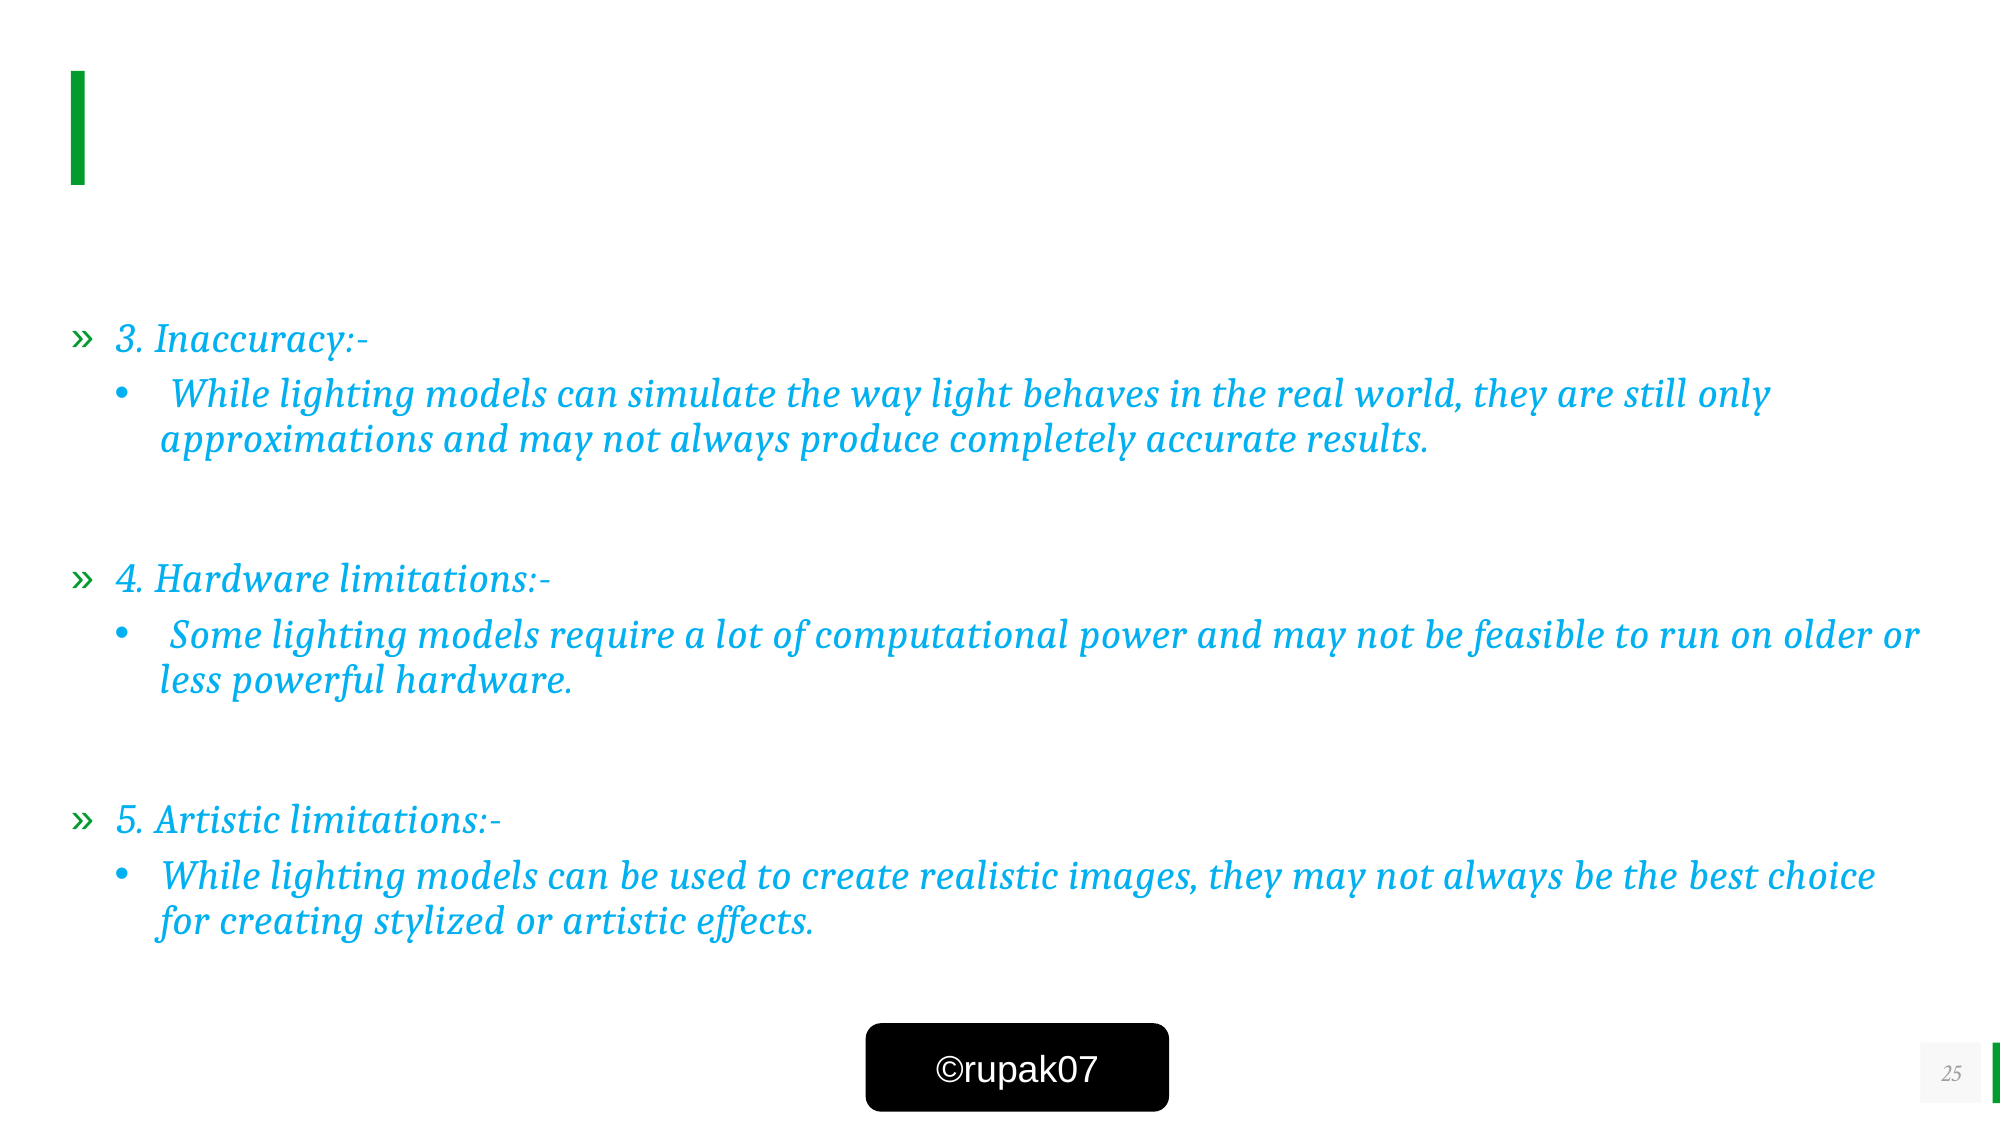

#
3. Inaccuracy:-
 While lighting models can simulate the way light behaves in the real world, they are still only approximations and may not always produce completely accurate results.

4. Hardware limitations:-
 Some lighting models require a lot of computational power and may not be feasible to run on older or less powerful hardware.

5. Artistic limitations:-
While lighting models can be used to create realistic images, they may not always be the best choice for creating stylized or artistic effects.
25